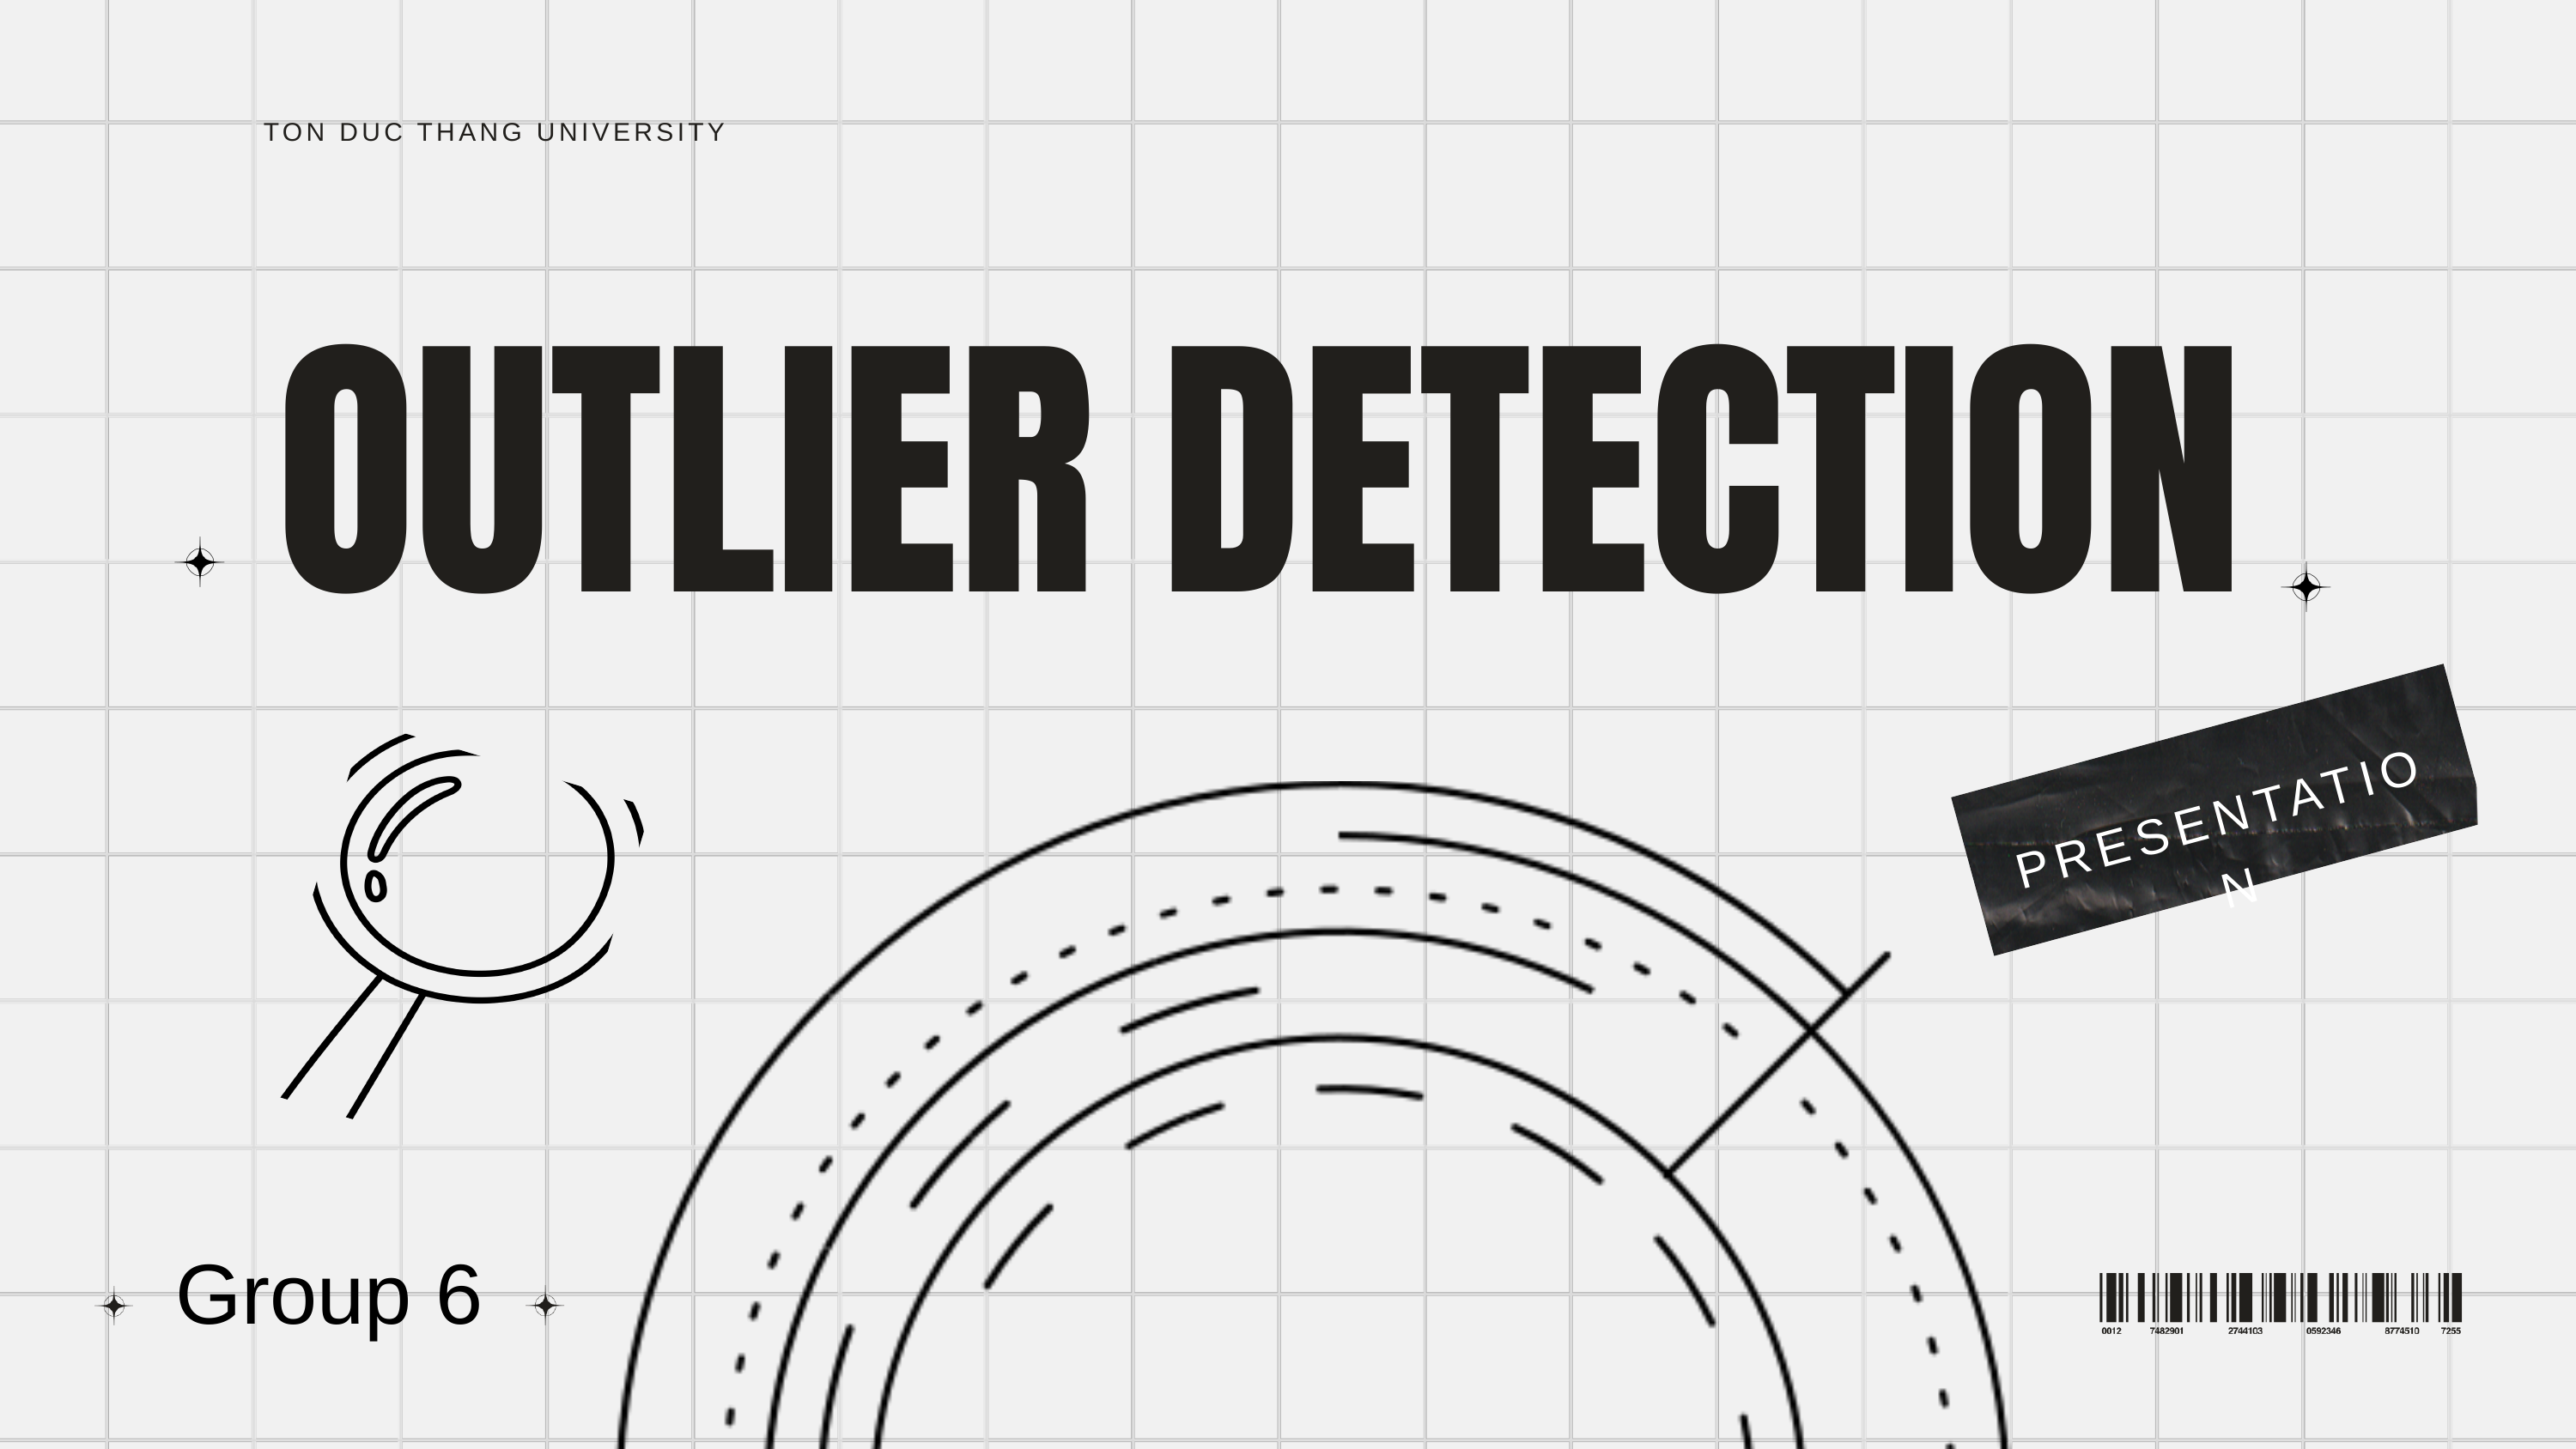

TON DUC THANG UNIVERSITY
OUTLIER DETECTION

PRESENTATION

Group 6